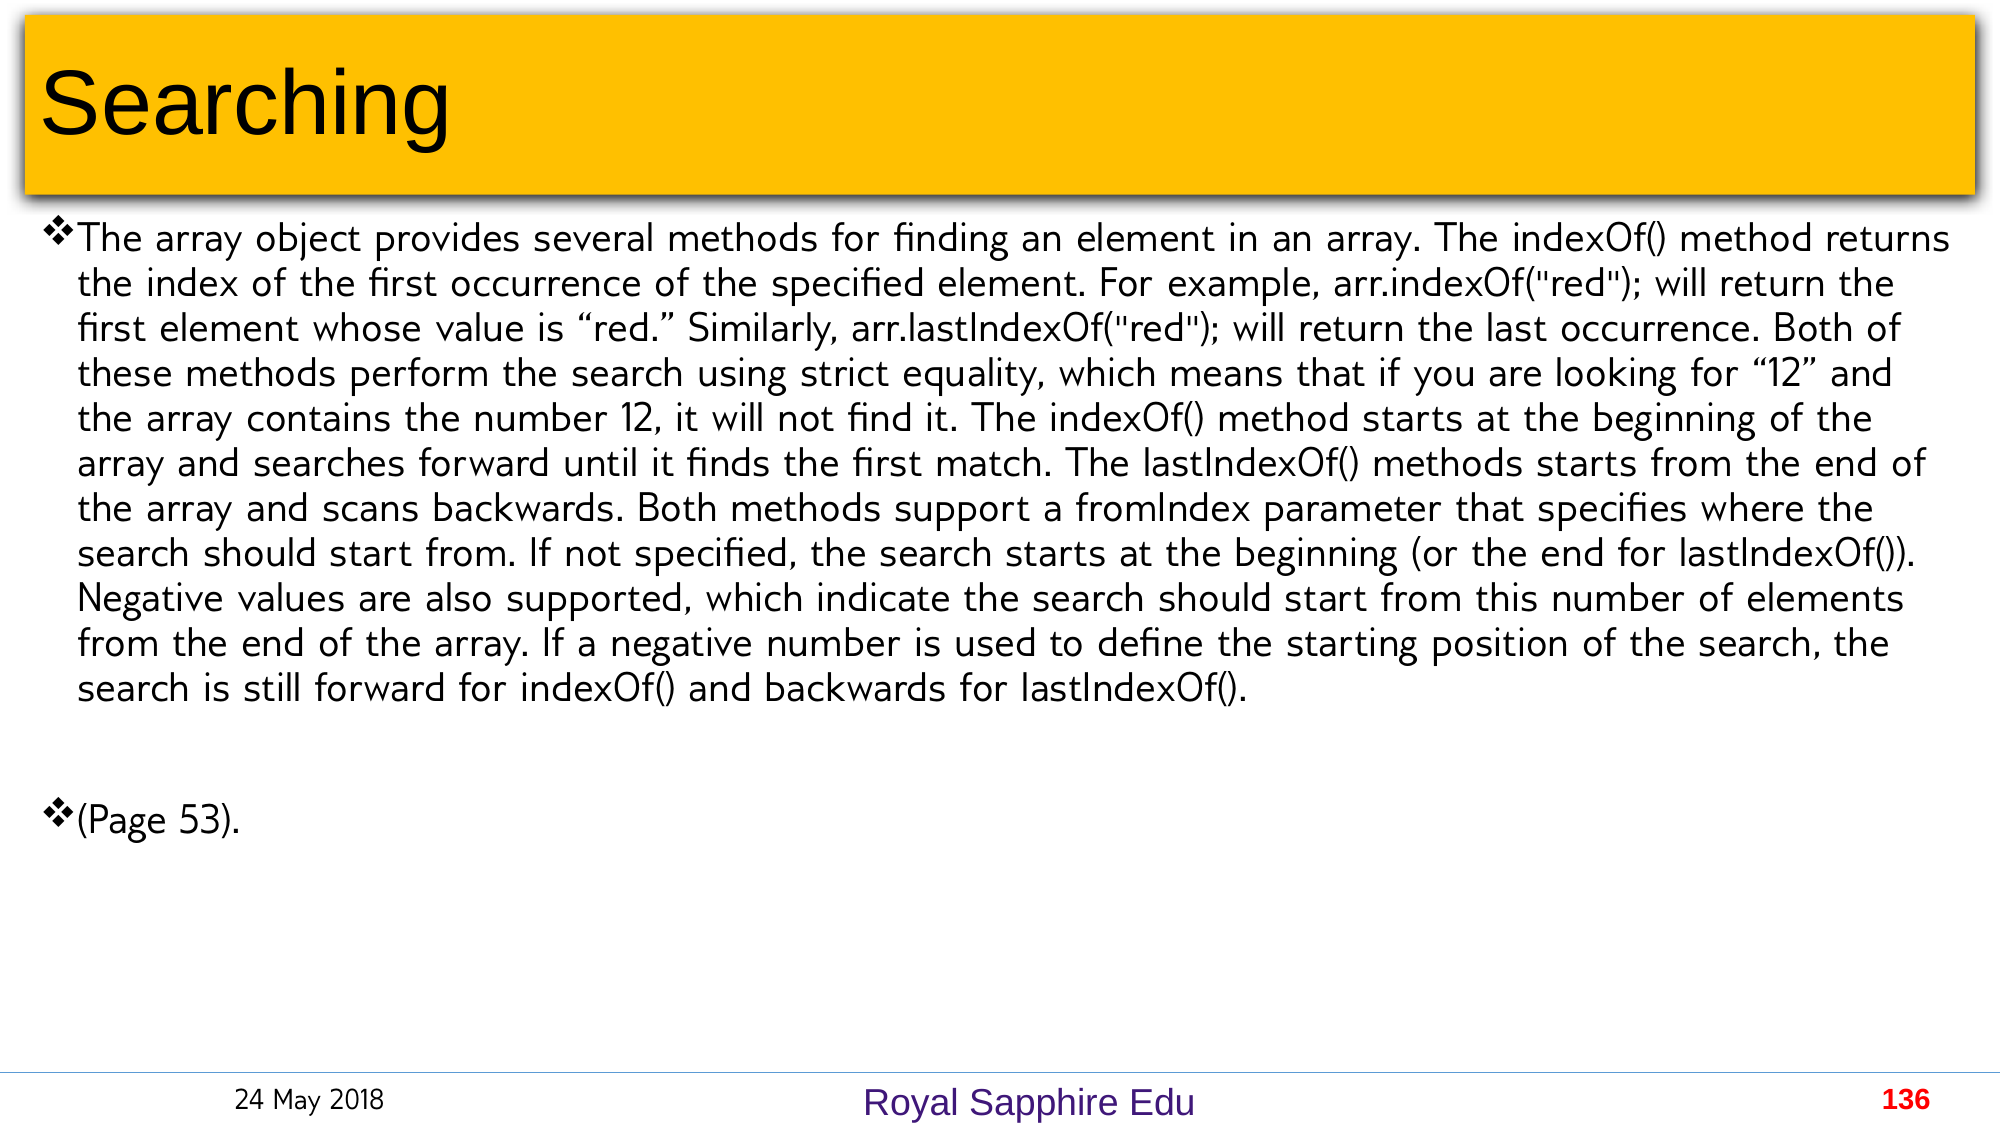

# Searching
The array object provides several methods for finding an element in an array. The indexOf() method returns the index of the first occurrence of the specified element. For example, arr.indexOf("red"); will return the first element whose value is “red.” Similarly, arr.lastIndexOf("red"); will return the last occurrence. Both of these methods perform the search using strict equality, which means that if you are looking for “12” and the array contains the number 12, it will not find it. The indexOf() method starts at the beginning of the array and searches forward until it finds the first match. The lastIndexOf() methods starts from the end of the array and scans backwards. Both methods support a fromIndex parameter that specifies where the search should start from. If not specified, the search starts at the beginning (or the end for lastIndexOf()). Negative values are also supported, which indicate the search should start from this number of elements from the end of the array. If a negative number is used to define the starting position of the search, the search is still forward for indexOf() and backwards for lastIndexOf().

(Page 53).
24 May 2018
136